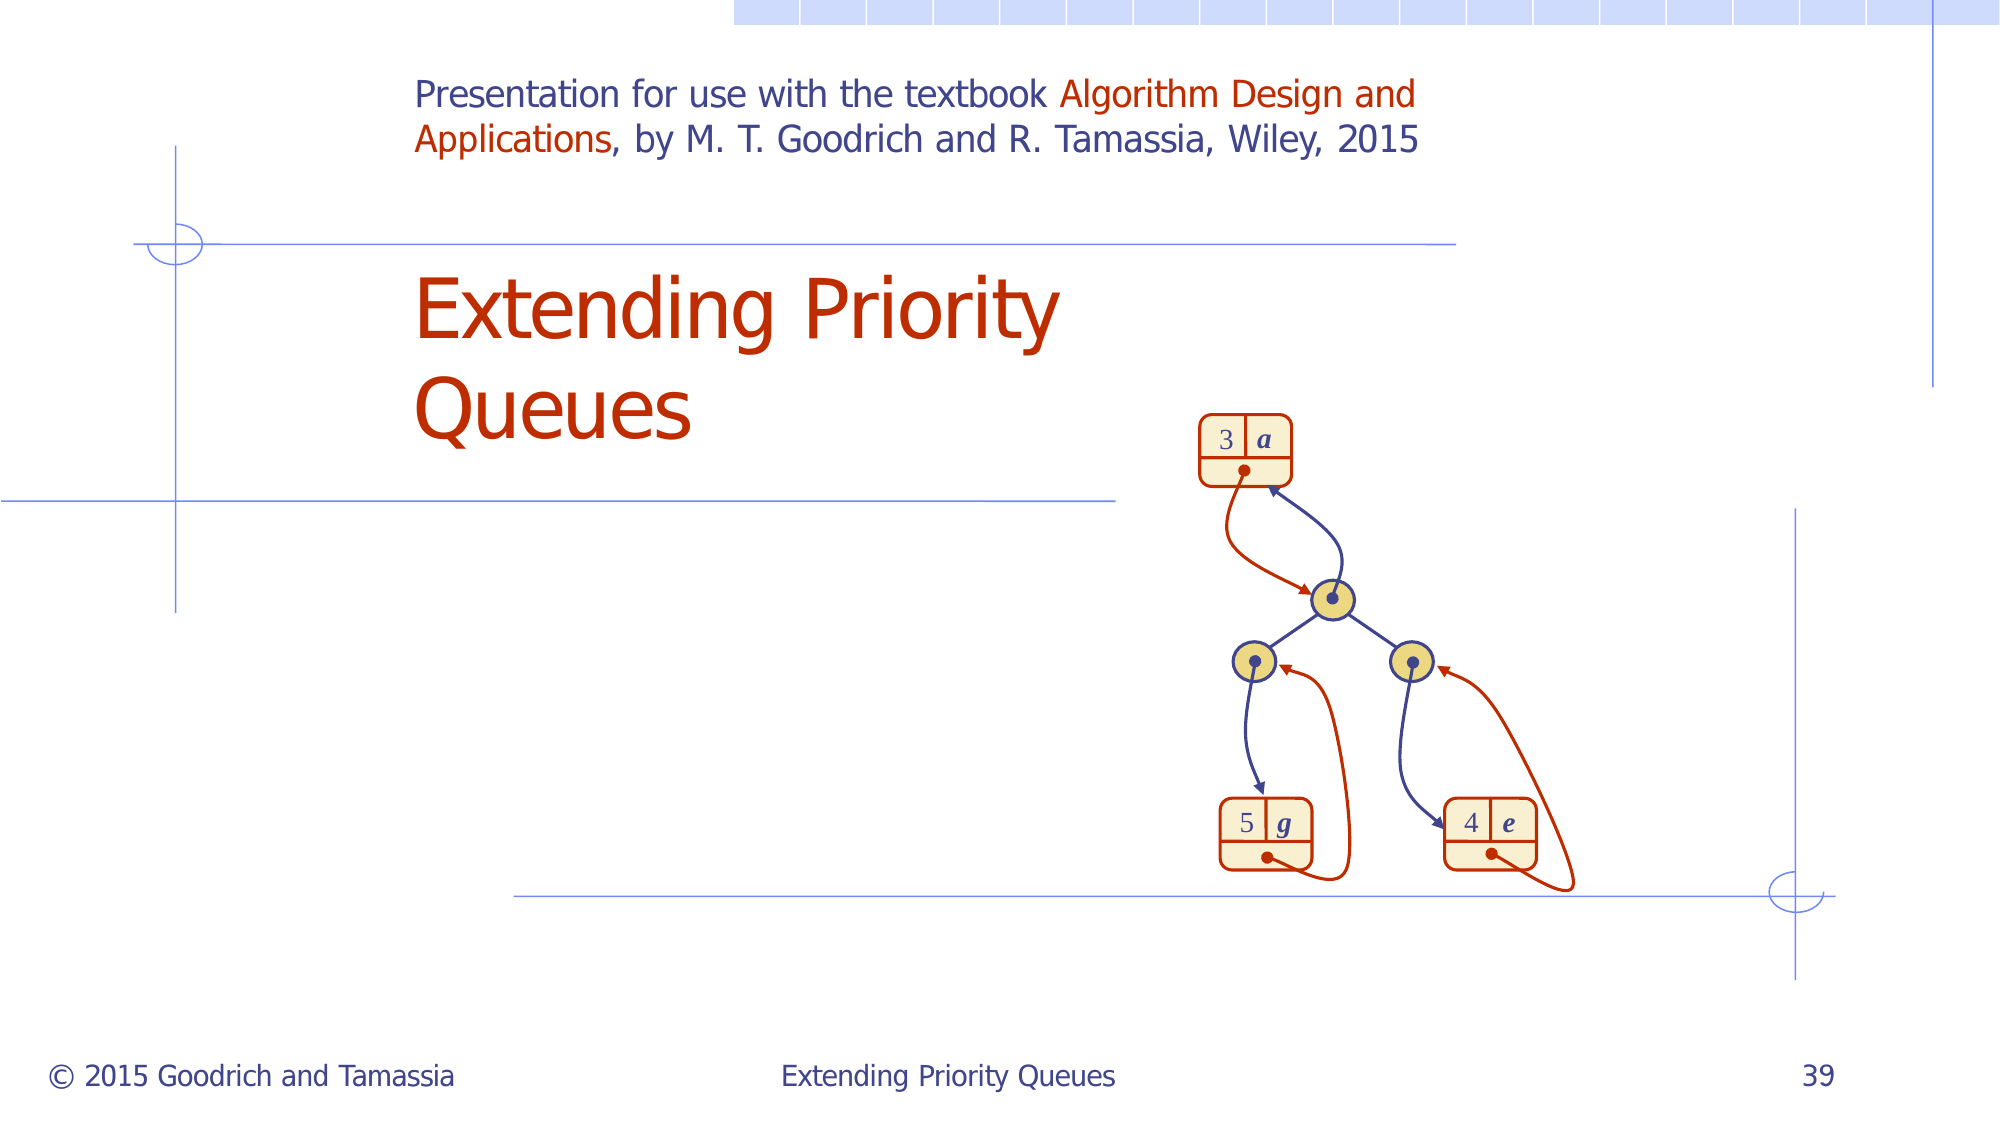

Presentation for use with the textbook Algorithm Design and Applications, by M. T. Goodrich and R. Tamassia, Wiley, 2015
# Extending Priority Queues
a
3

g
e
5
4

© 2015 Goodrich and Tamassia
Extending Priority Queues
39